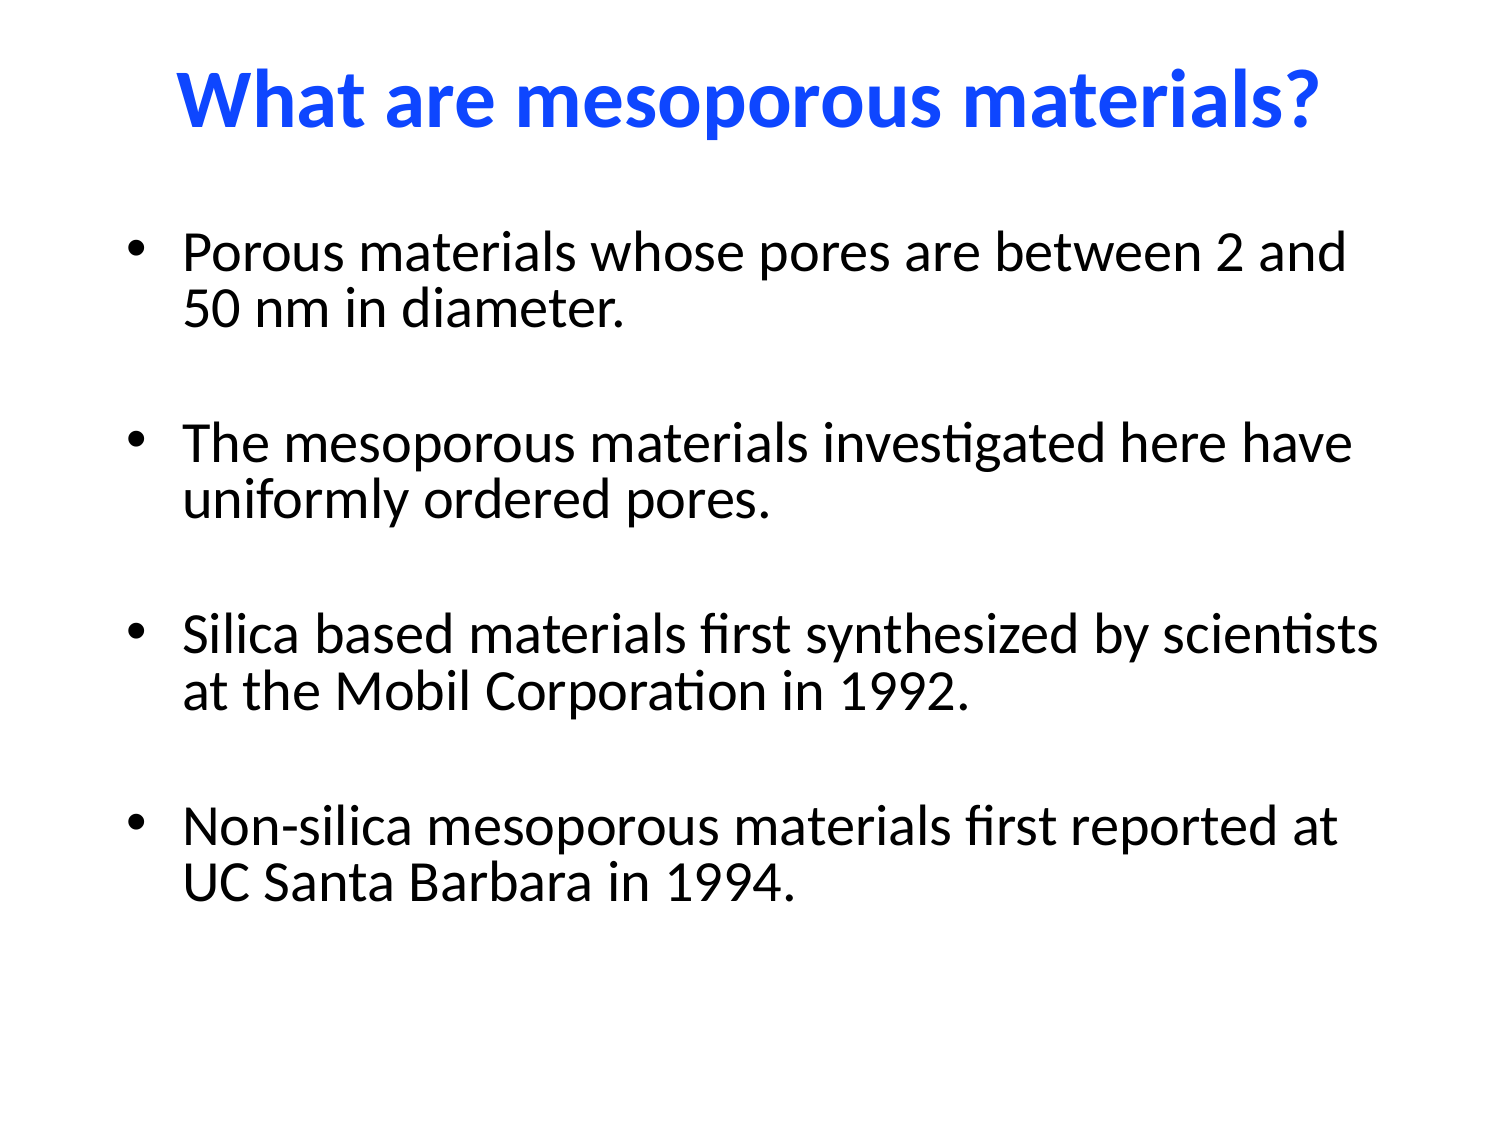

# What are mesoporous materials?
Porous materials whose pores are between 2 and 50 nm in diameter.

The mesoporous materials investigated here have uniformly ordered pores.

Silica based materials first synthesized by scientists at the Mobil Corporation in 1992.

Non-silica mesoporous materials first reported at UC Santa Barbara in 1994.